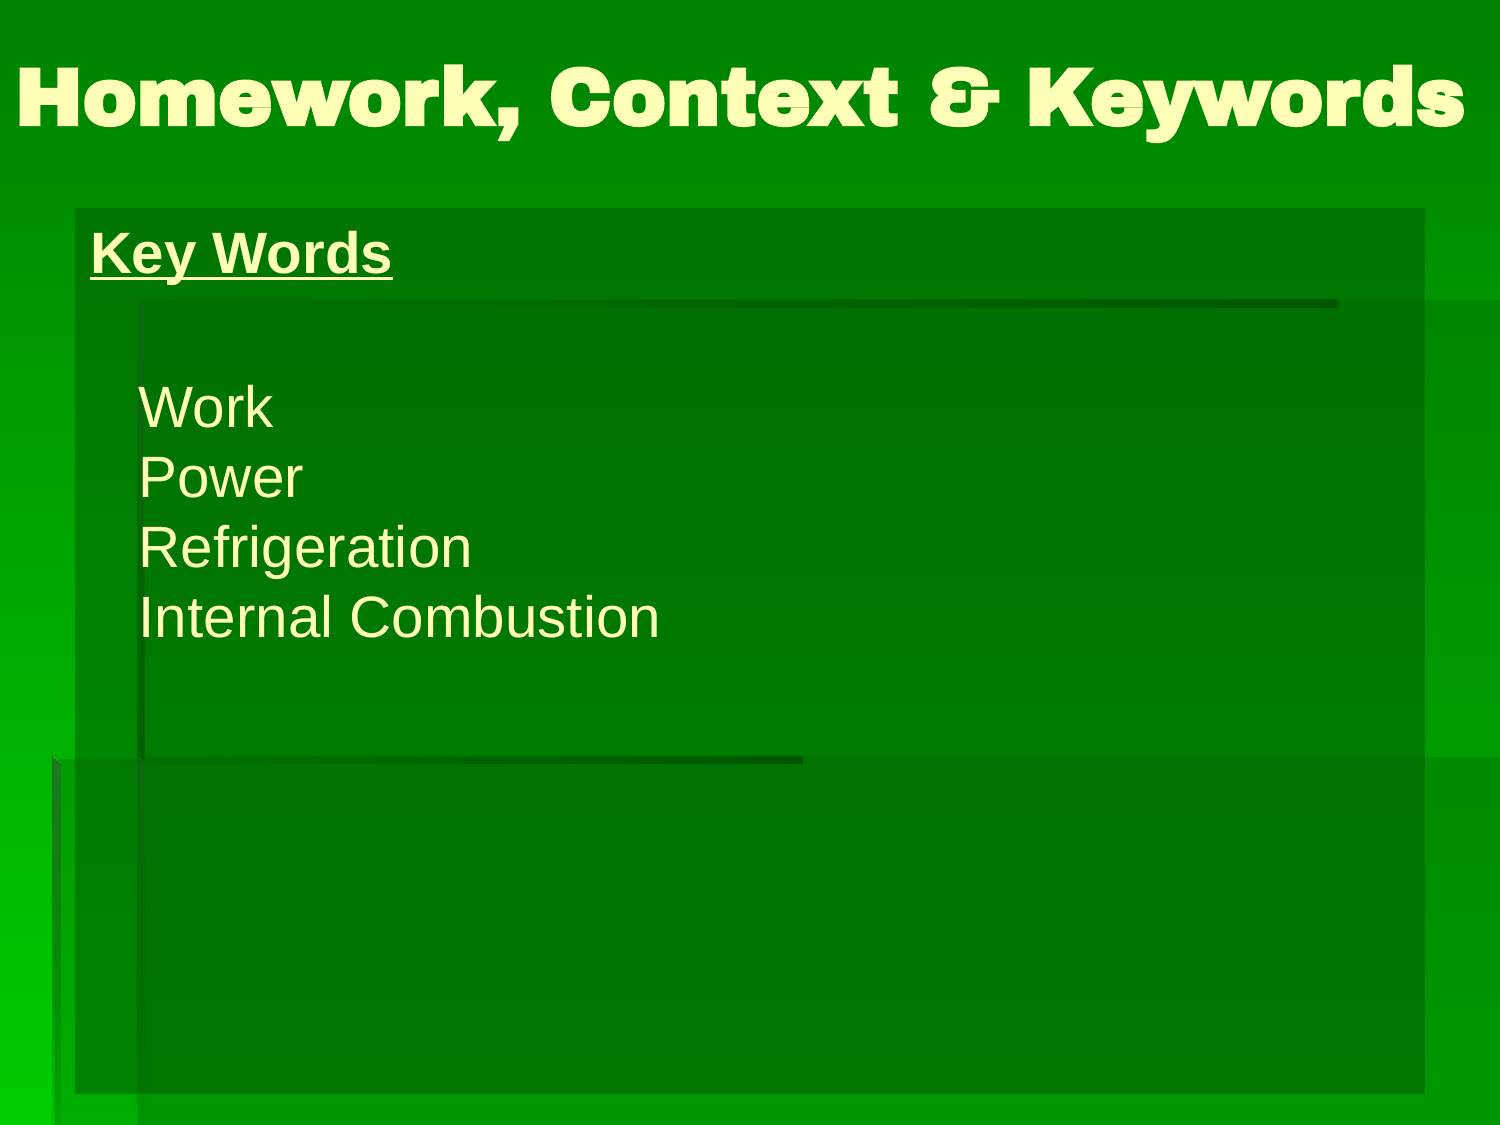

# Homework, Context & Keywords
Key Words

Work
Power
Refrigeration
Internal Combustion